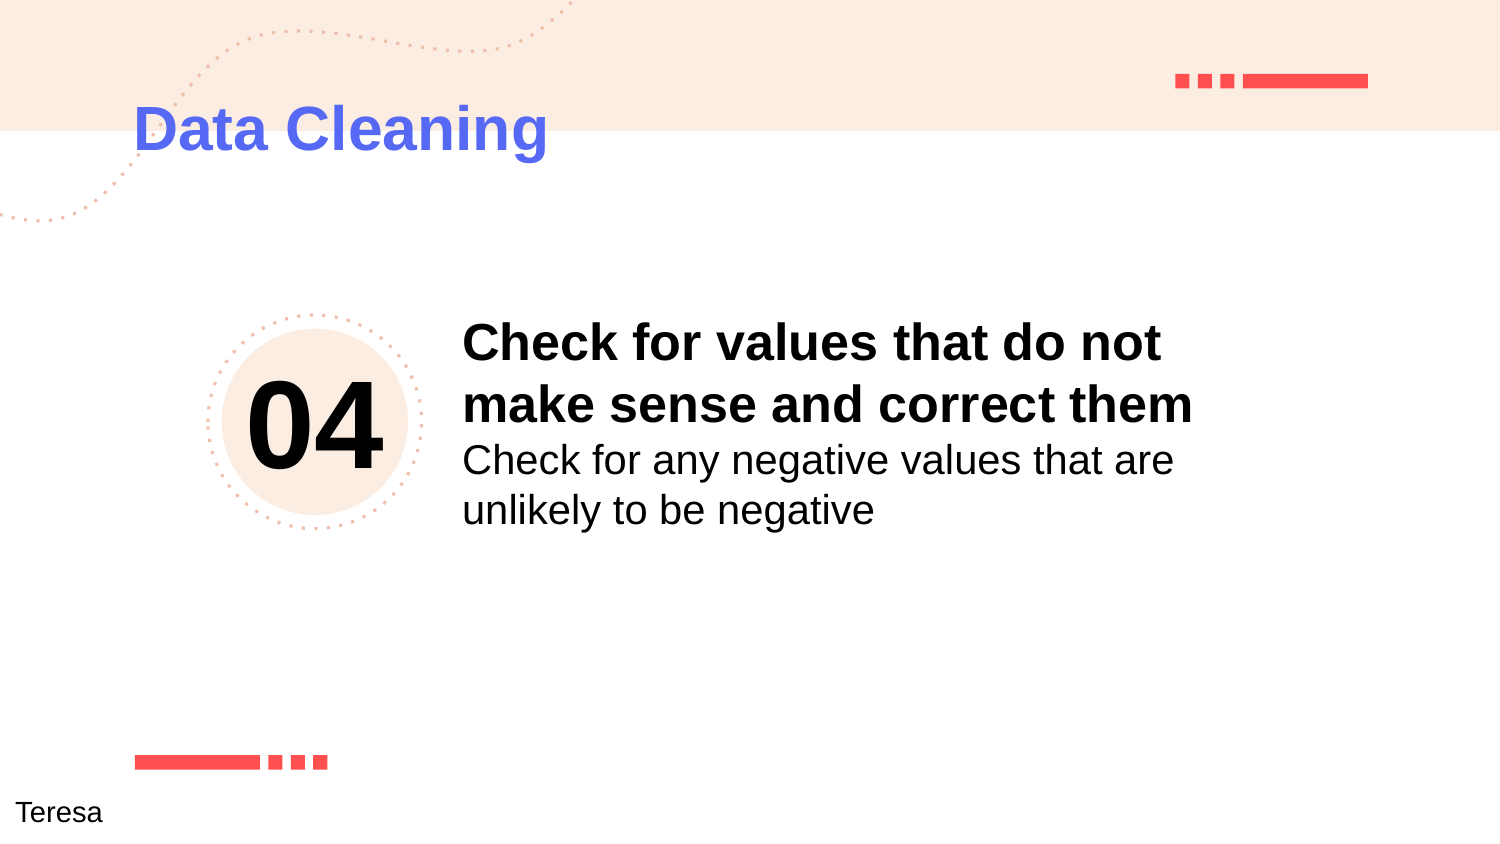

# Data Cleaning
Check for values that do not make sense and correct them
Check for any negative values that are unlikely to be negative

04
Teresa